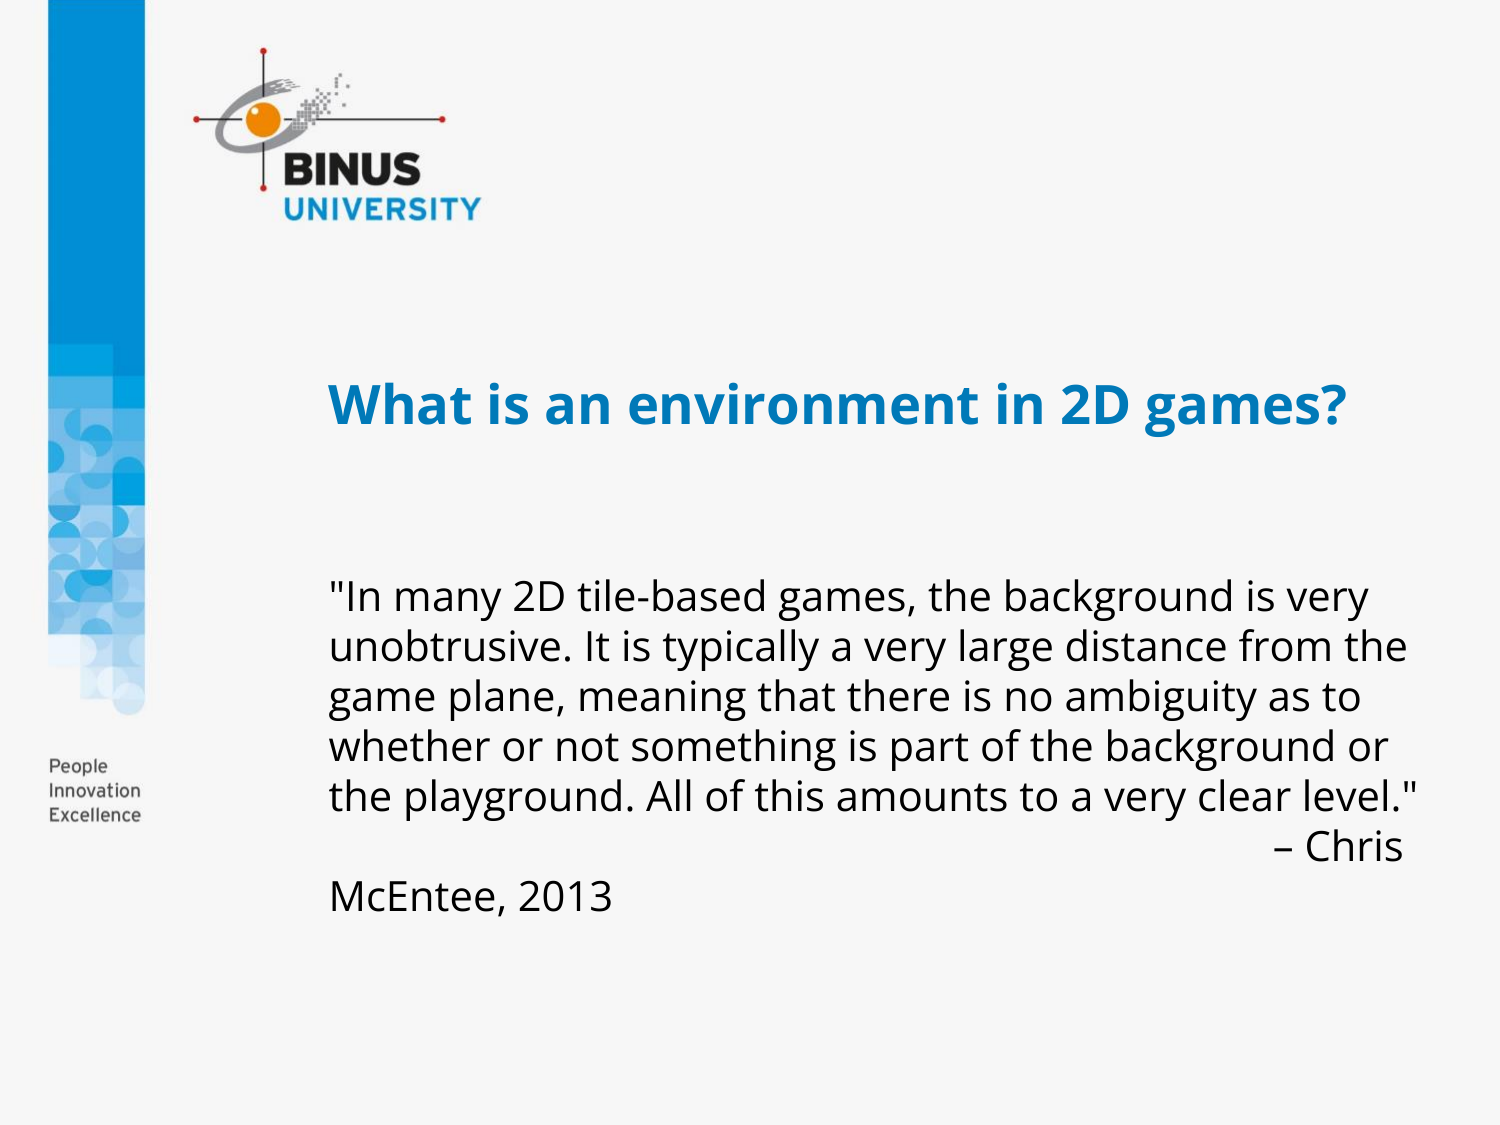

# What is an environment in 2D games?

"In many 2D tile-based games, the background is very unobtrusive. It is typically a very large distance from the game plane, meaning that there is no ambiguity as to whether or not something is part of the background or the playground. All of this amounts to a very clear level."                                                                                         – Chris McEntee, 2013